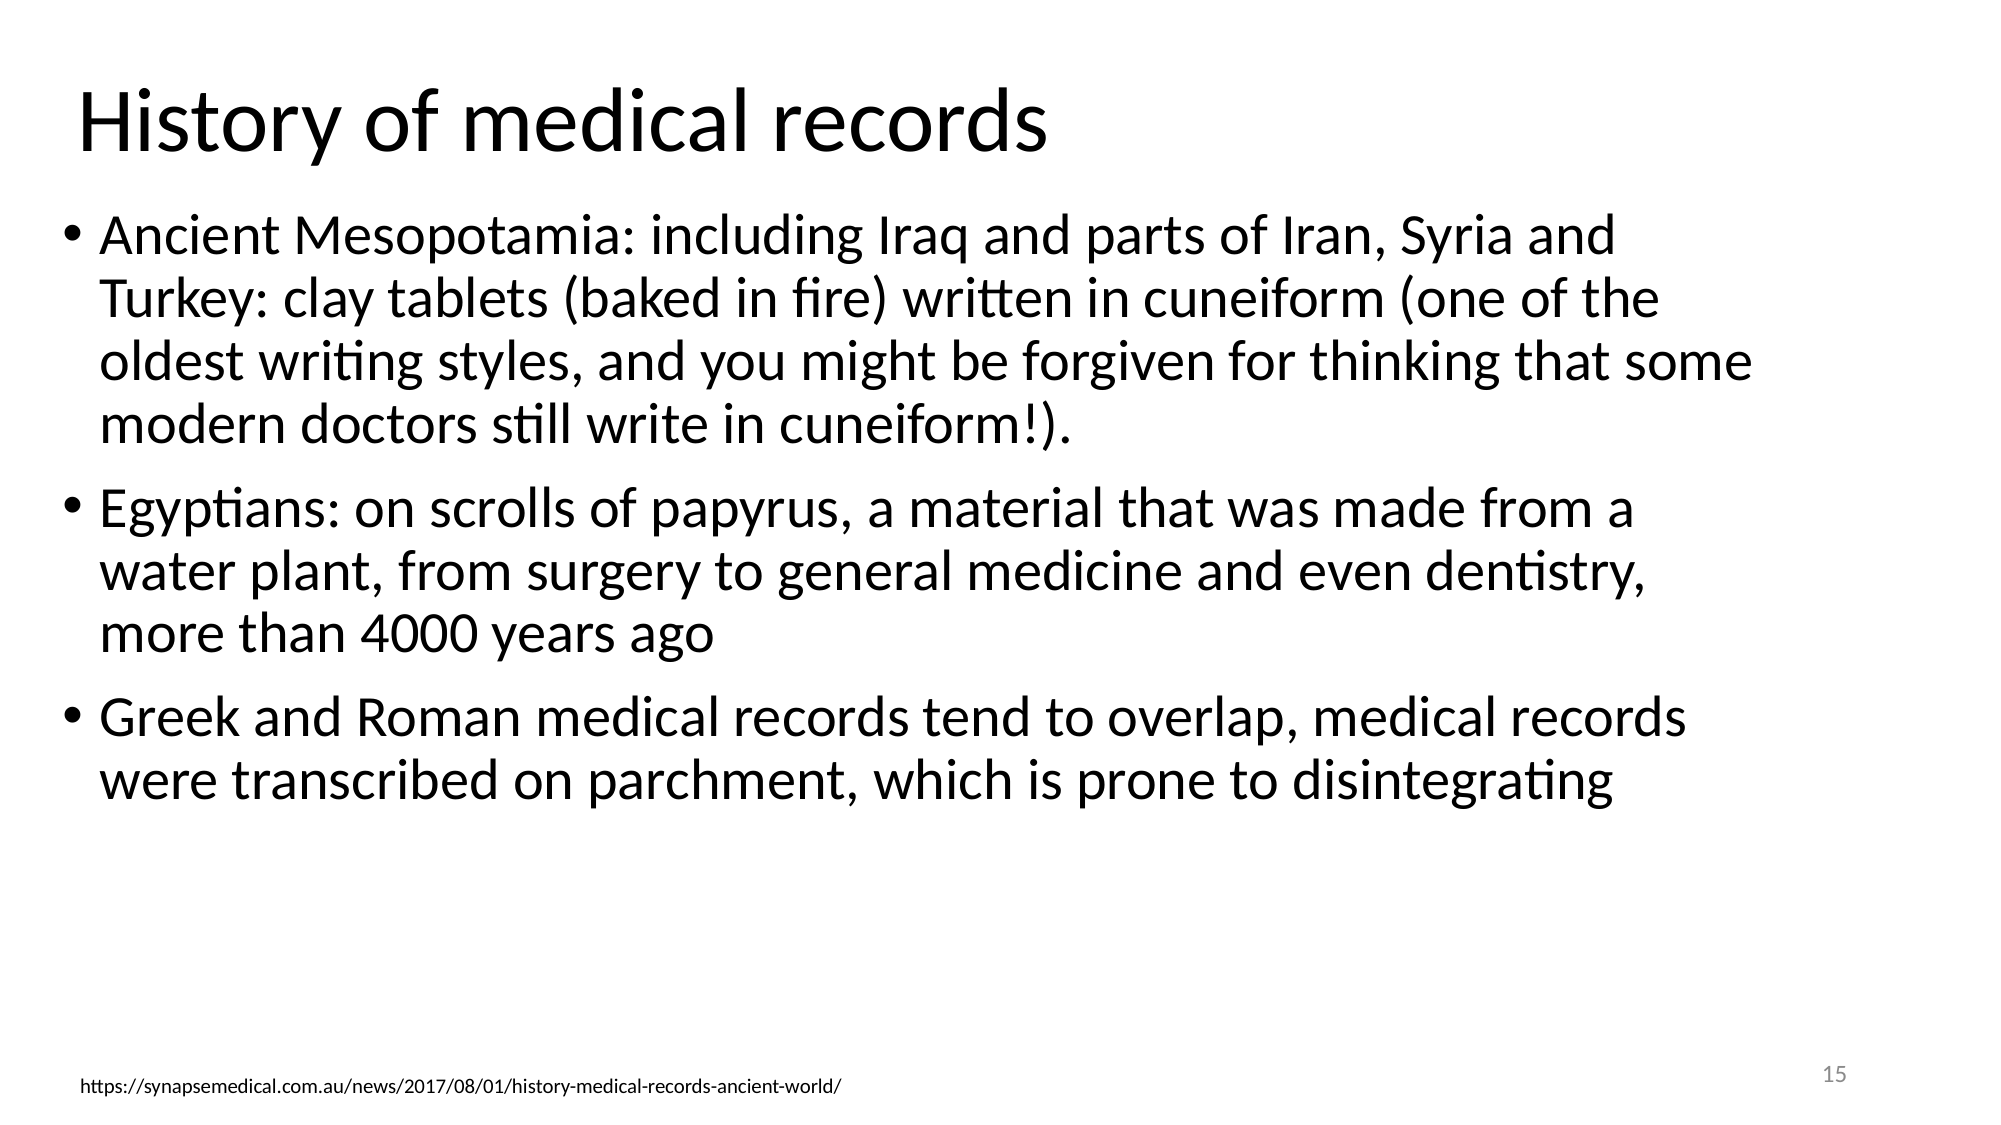

# History of medical records
Ancient Mesopotamia: including Iraq and parts of Iran, Syria and Turkey: clay tablets (baked in fire) written in cuneiform (one of the oldest writing styles, and you might be forgiven for thinking that some modern doctors still write in cuneiform!).
Egyptians: on scrolls of papyrus, a material that was made from a water plant, from surgery to general medicine and even dentistry, more than 4000 years ago
Greek and Roman medical records tend to overlap, medical records were transcribed on parchment, which is prone to disintegrating
15
https://synapsemedical.com.au/news/2017/08/01/history-medical-records-ancient-world/